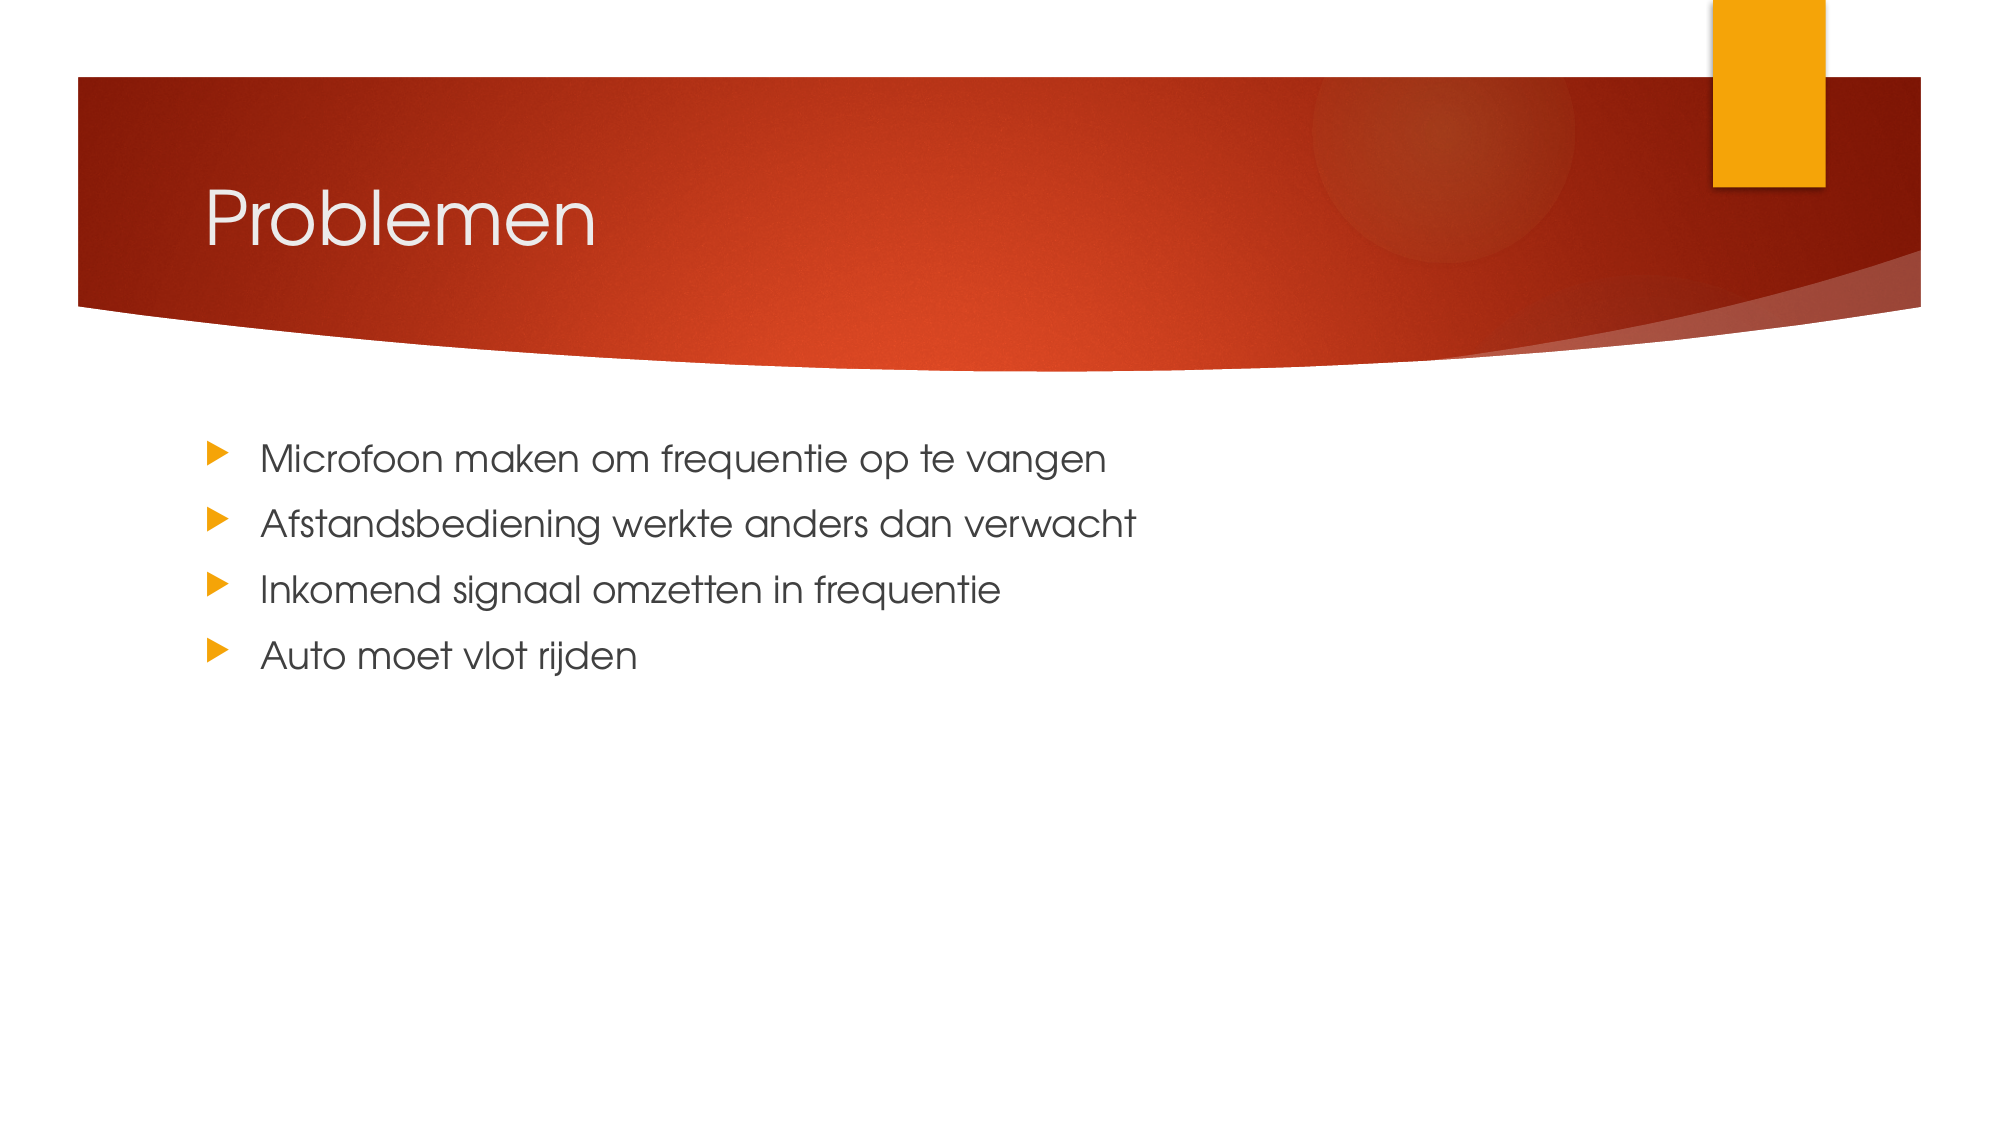

# Problemen
Microfoon maken om frequentie op te vangen
Afstandsbediening werkte anders dan verwacht
Inkomend signaal omzetten in frequentie
Auto moet vlot rijden